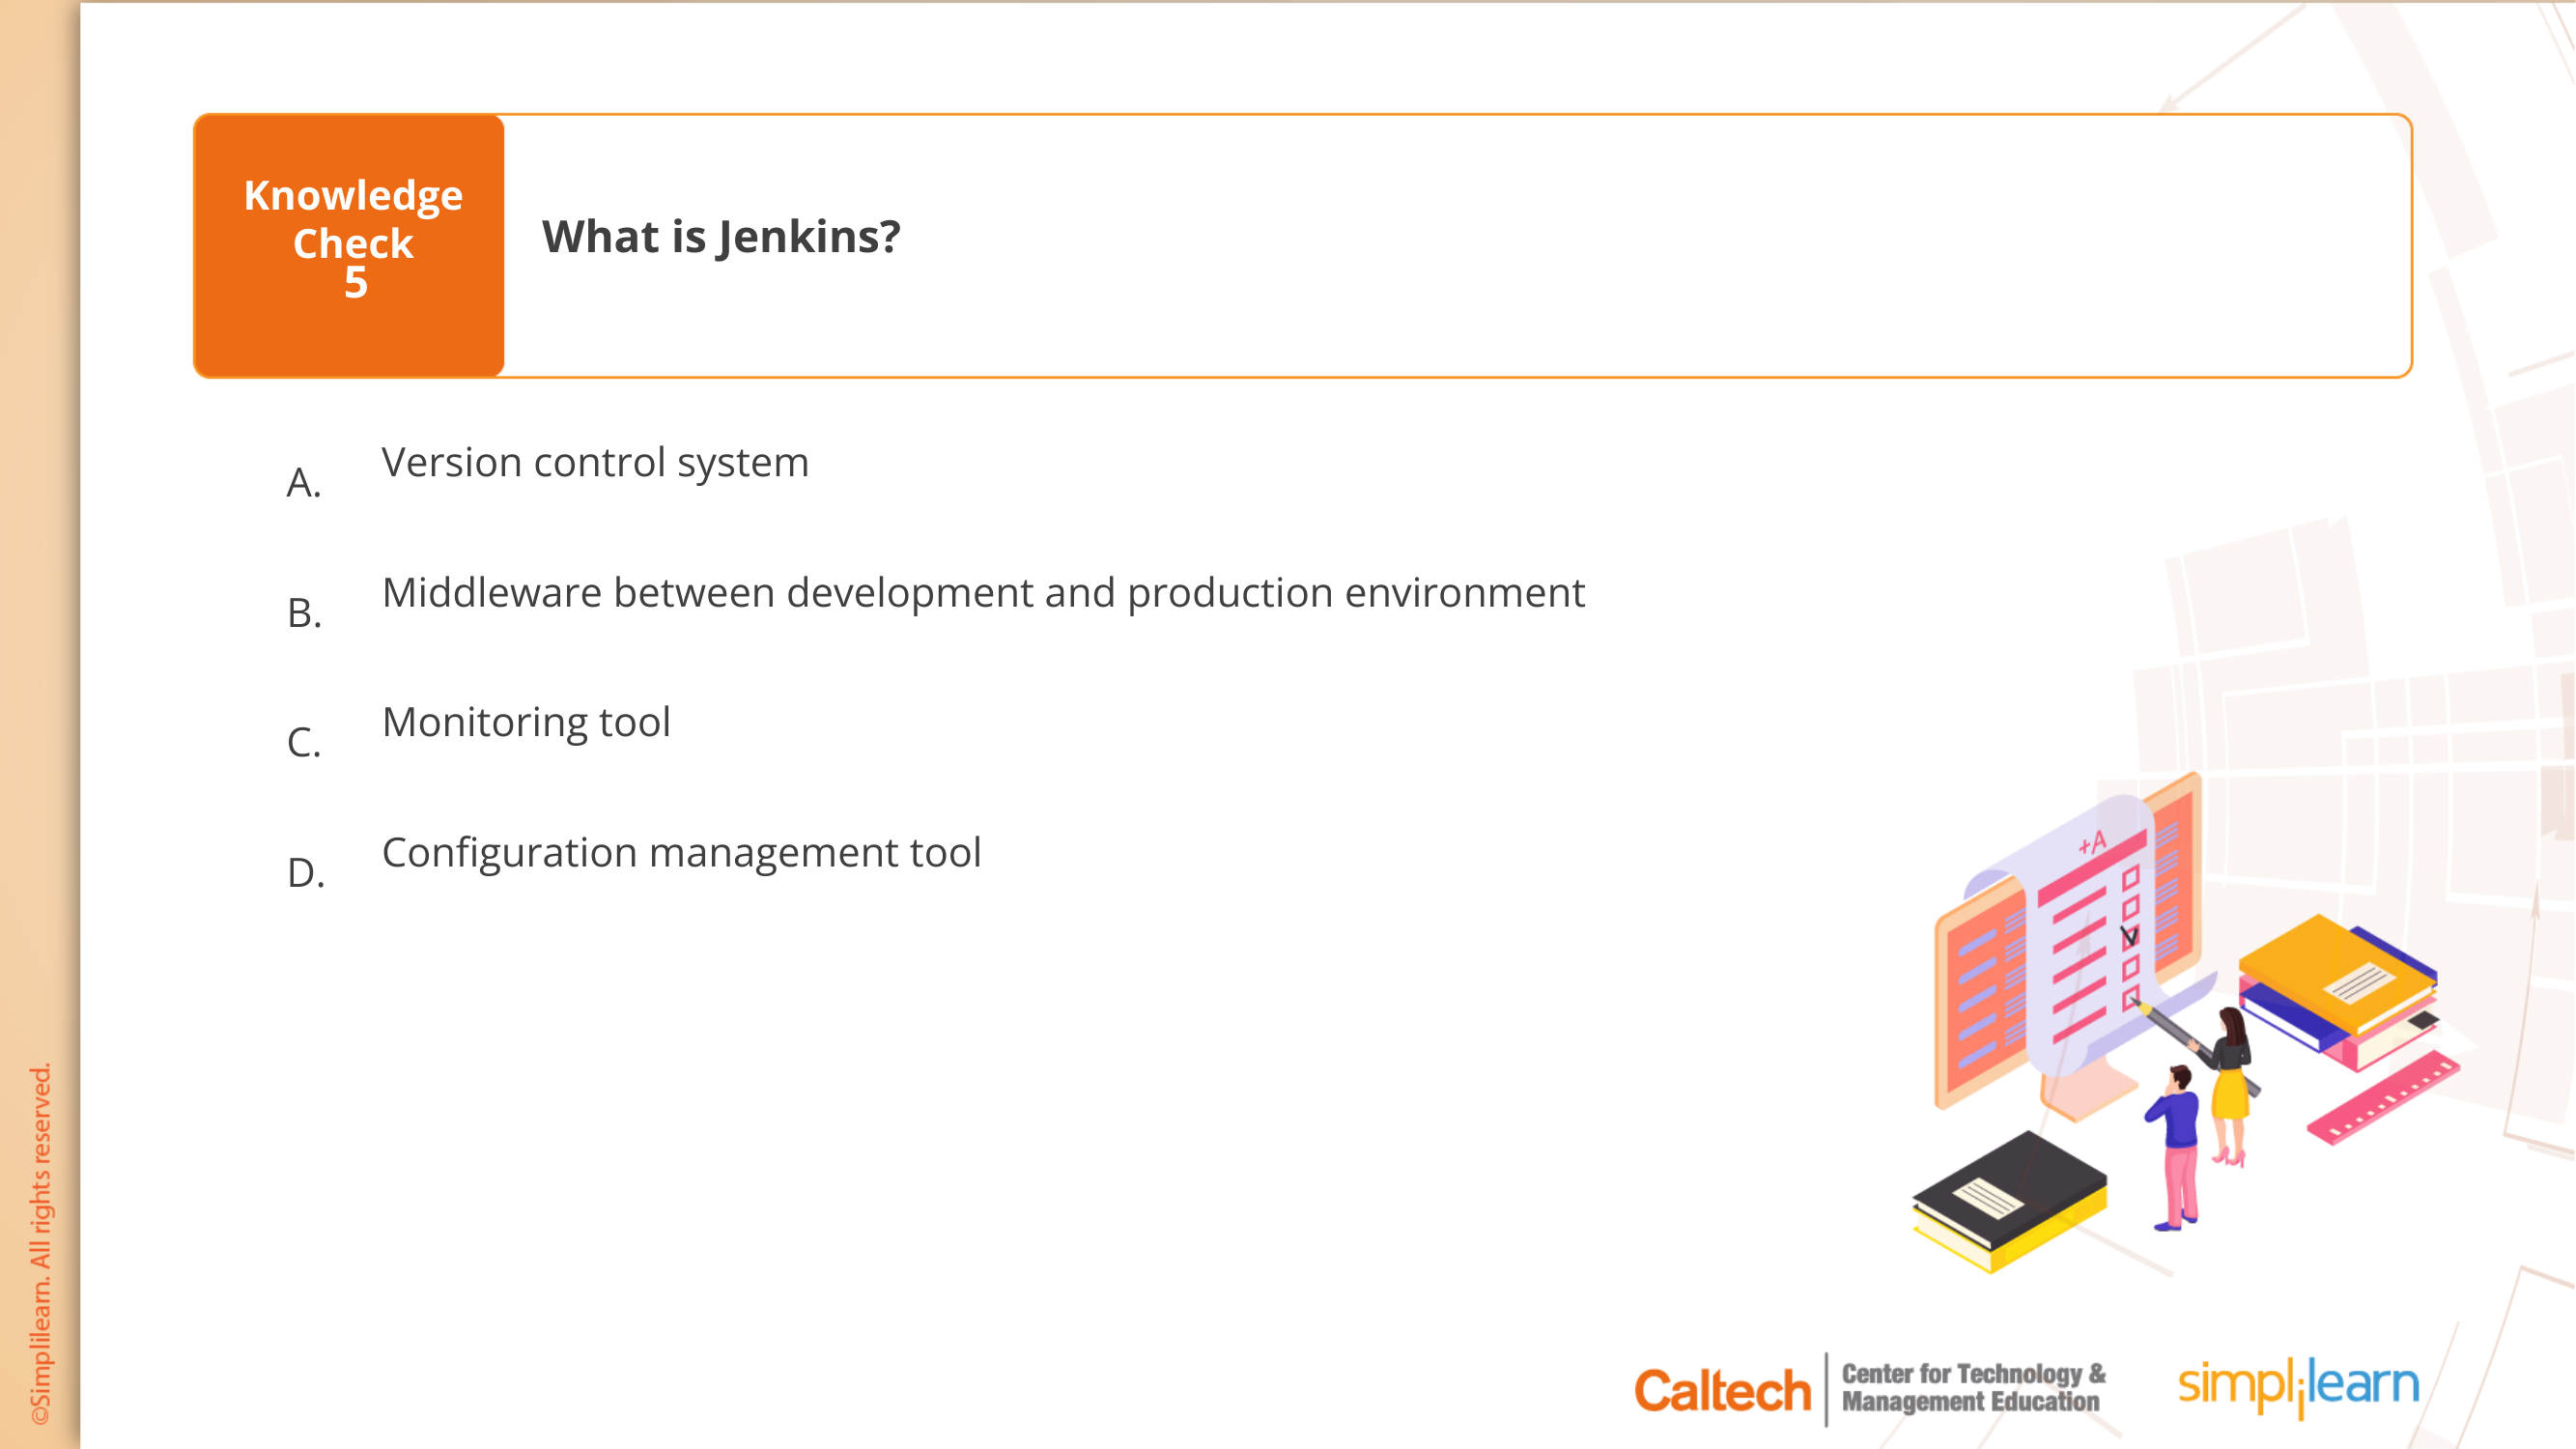

What is Jenkins?
5
Version control system
Middleware between development and production environment
Monitoring tool
Configuration management tool